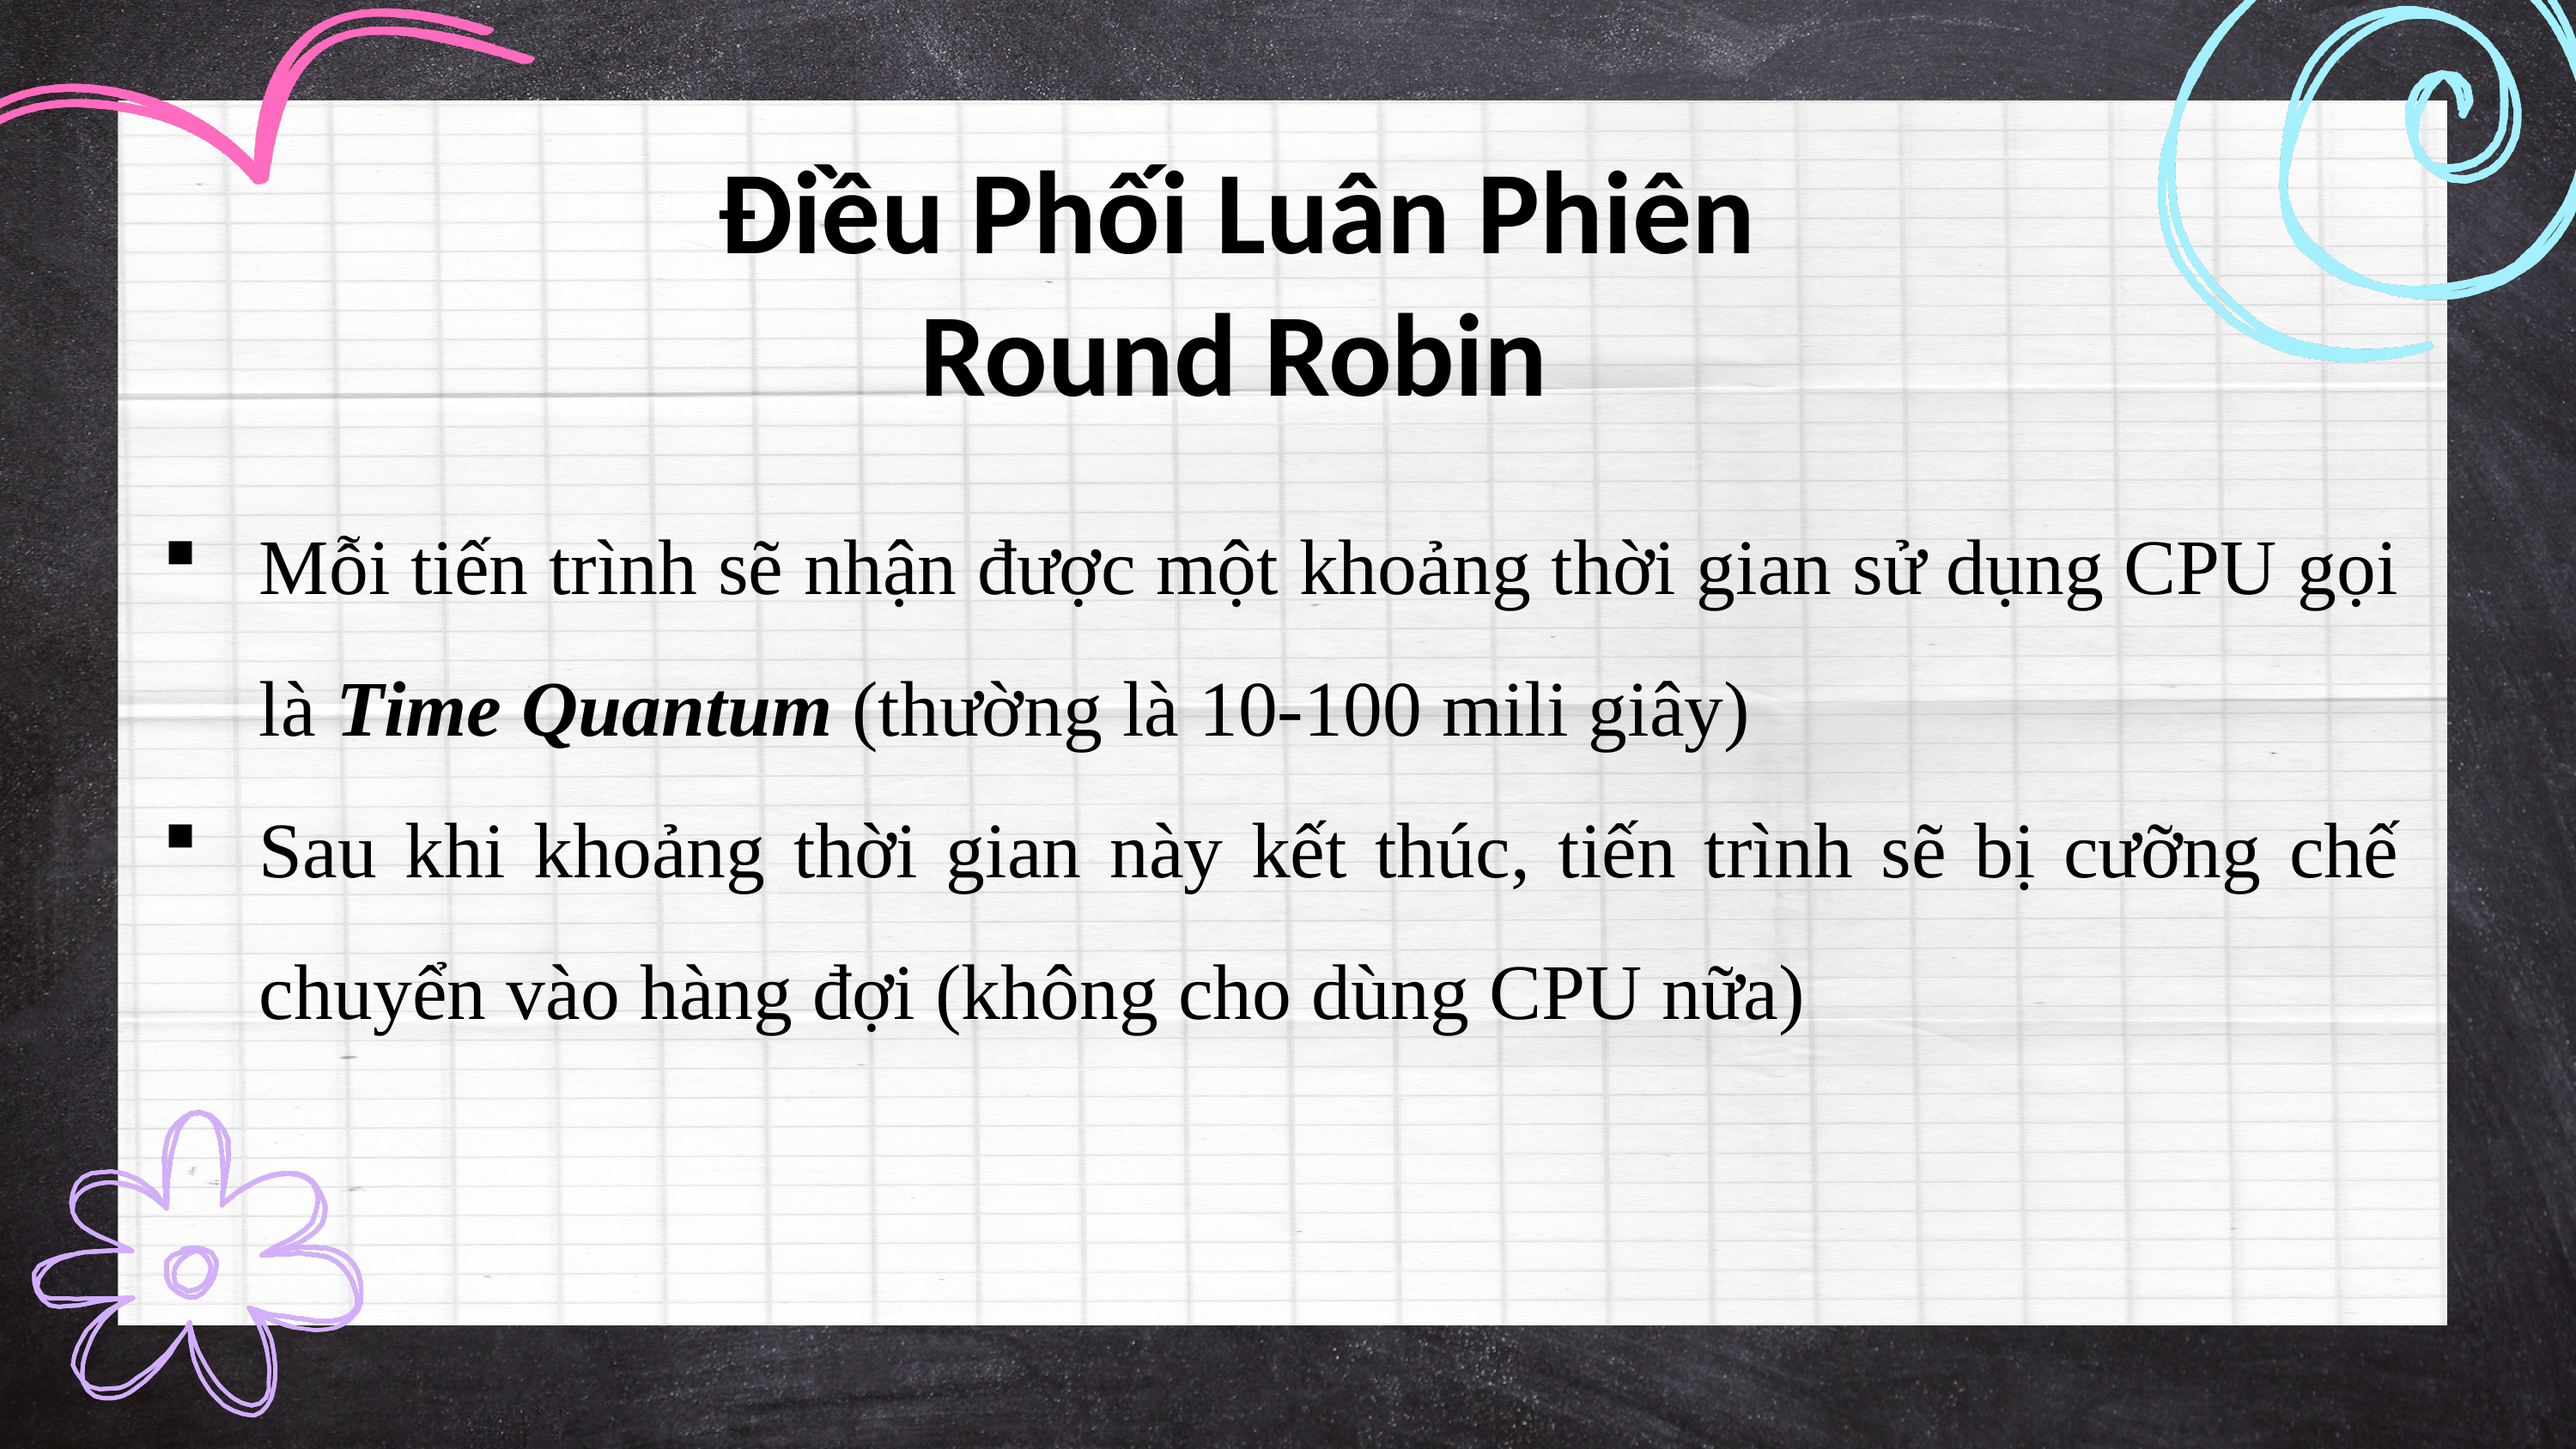

Điều Phối Luân Phiên
Round Robin
Mỗi tiến trình sẽ nhận được một khoảng thời gian sử dụng CPU gọi là Time Quantum (thường là 10-100 mili giây)
Sau khi khoảng thời gian này kết thúc, tiến trình sẽ bị cưỡng chế chuyển vào hàng đợi (không cho dùng CPU nữa)